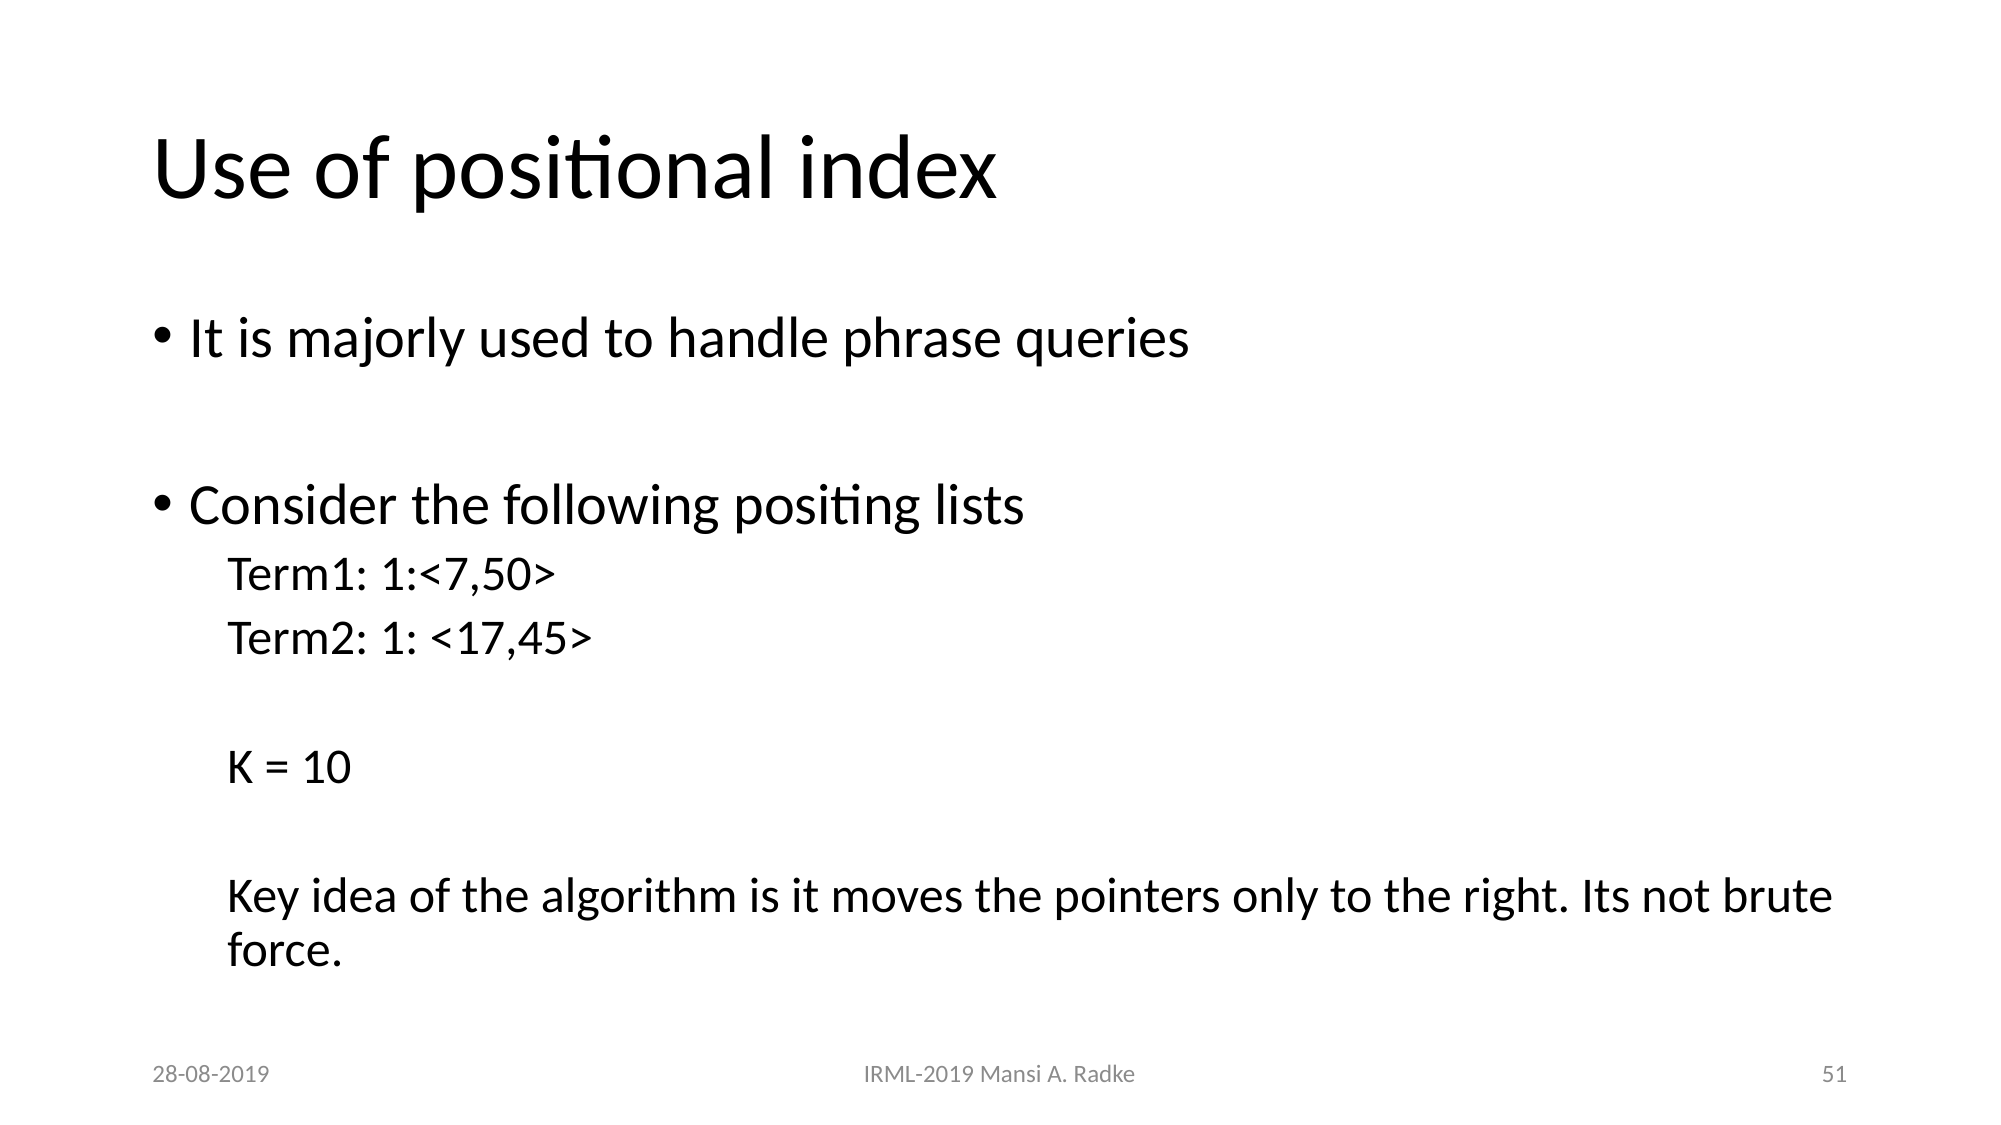

# Use of positional index
It is majorly used to handle phrase queries

Consider the following positing lists
Term1: 1:<7,50>
Term2: 1: <17,45>

K = 10

Key idea of the algorithm is it moves the pointers only to the right. Its not brute force.

28-08-2019
IRML-2019 Mansi A. Radke
51